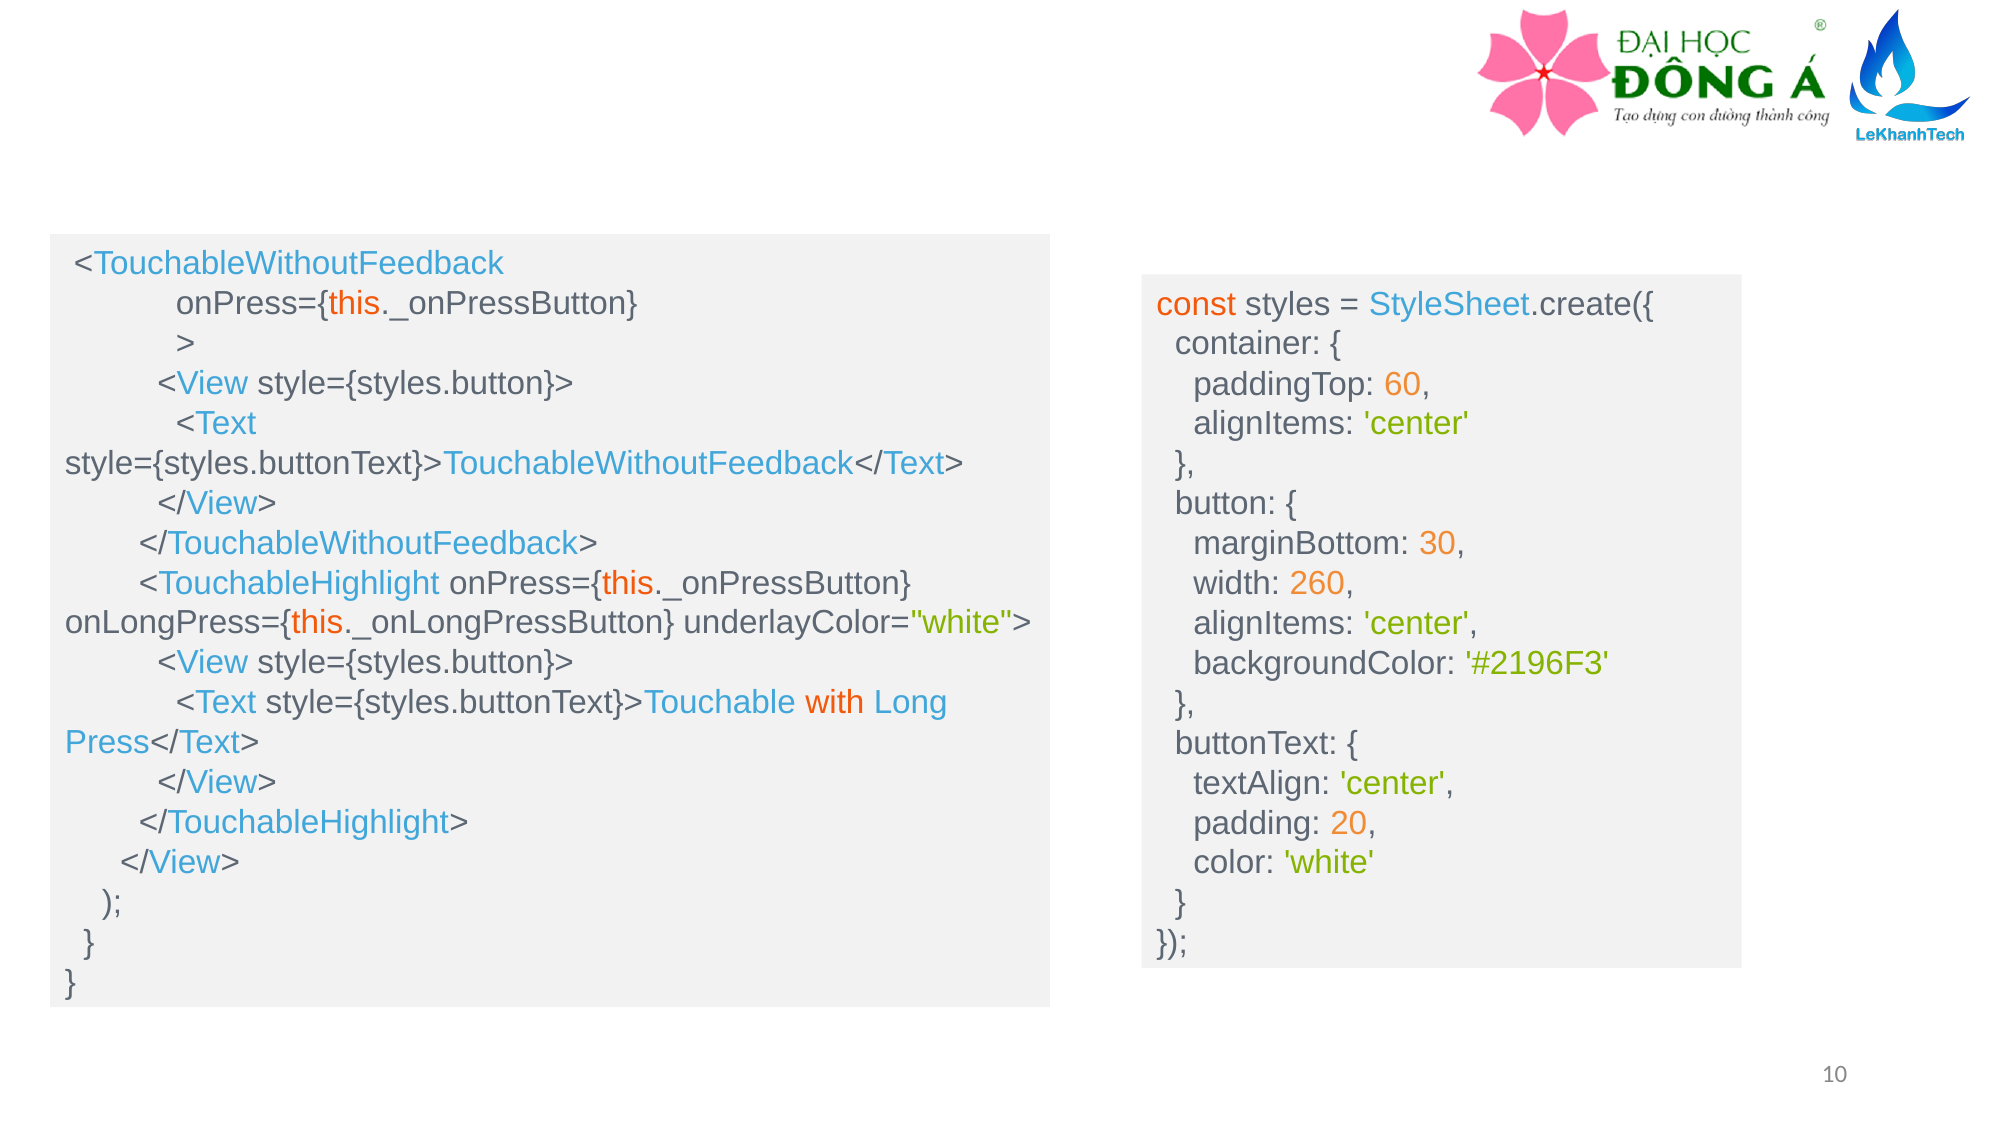

<TouchableWithoutFeedback
            onPress={this._onPressButton}
            >
          <View style={styles.button}>
            <Text style={styles.buttonText}>TouchableWithoutFeedback</Text>
          </View>
        </TouchableWithoutFeedback>
        <TouchableHighlight onPress={this._onPressButton} onLongPress={this._onLongPressButton} underlayColor="white">
          <View style={styles.button}>
            <Text style={styles.buttonText}>Touchable with Long Press</Text>
          </View>
        </TouchableHighlight>
      </View>
    );
  }
}
const styles = StyleSheet.create({
  container: {
    paddingTop: 60,
    alignItems: 'center'
  },
  button: {
    marginBottom: 30,
    width: 260,
    alignItems: 'center',
    backgroundColor: '#2196F3'
  },
  buttonText: {
    textAlign: 'center',
    padding: 20,
    color: 'white'
  }
});
10